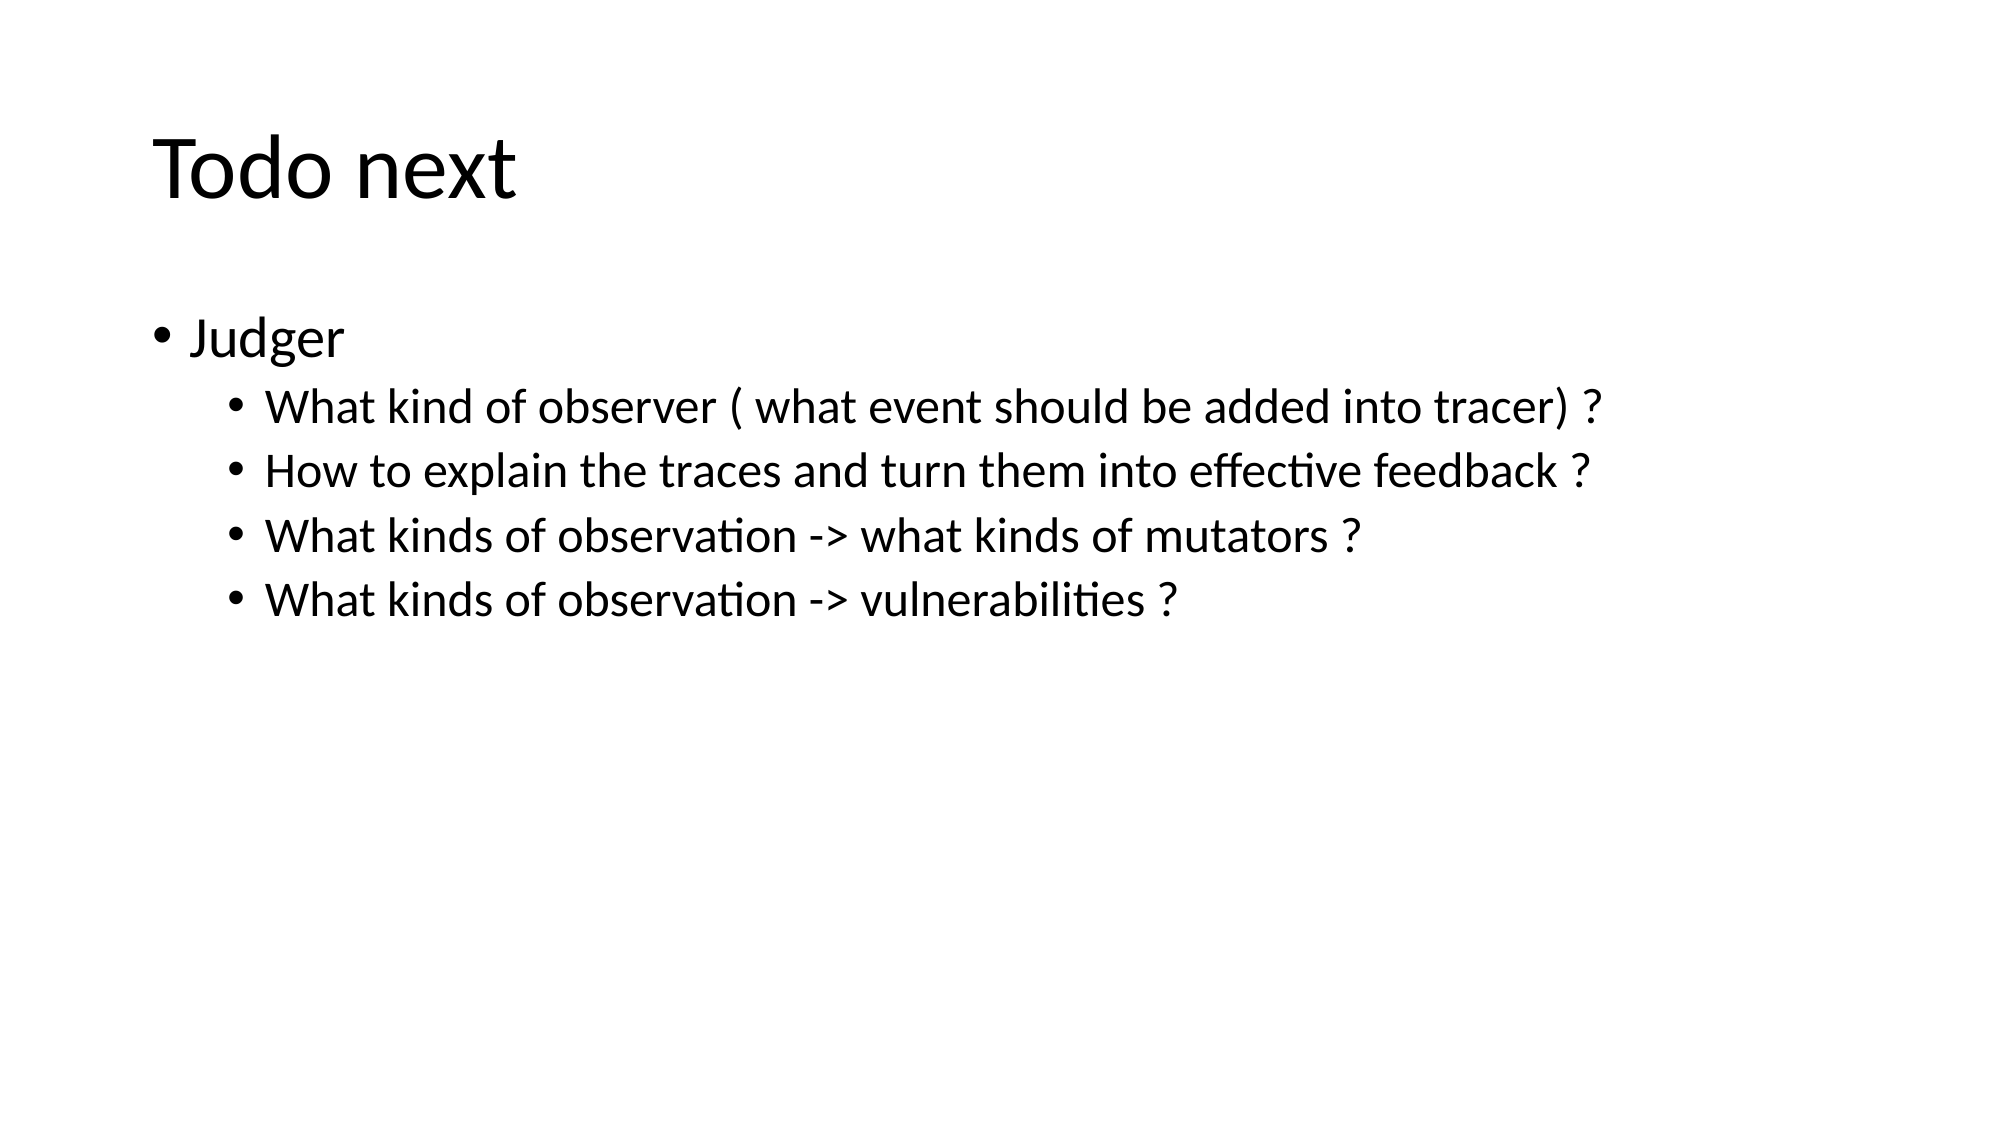

# Todo next
Judger
What kind of observer ( what event should be added into tracer) ?
How to explain the traces and turn them into effective feedback ?
What kinds of observation -> what kinds of mutators ?
What kinds of observation -> vulnerabilities ?